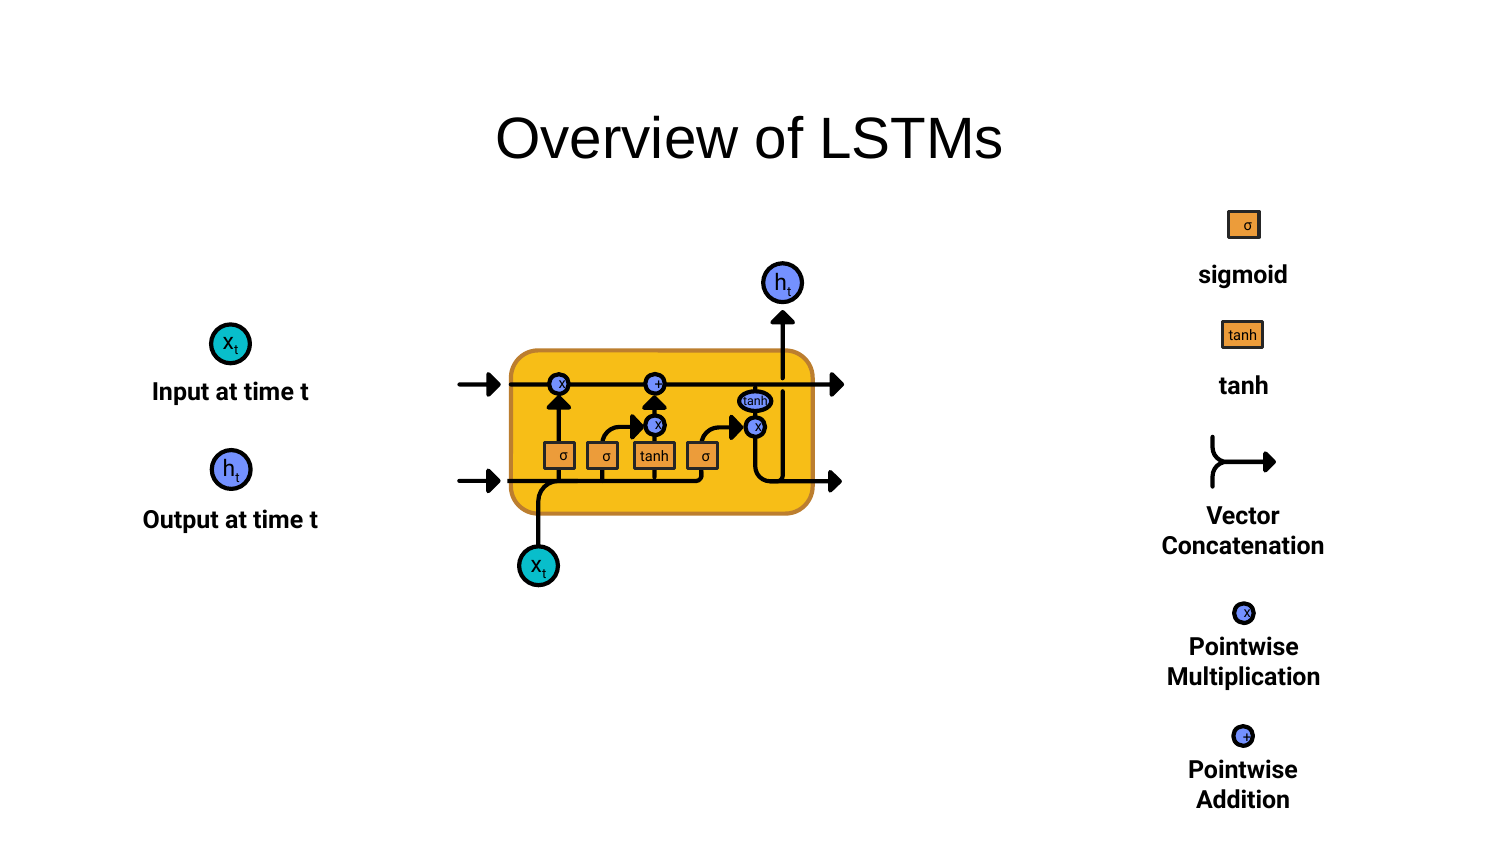

Overview of LSTMs
σ

sigmoid
ht

x
+

tanh

x

σ

tanh
x

σ

σ

xt

xt

Input at time t
ht

Output at time t
tanh

tanh

Vector Concatenation
x

Pointwise
Multiplication
+

Pointwise
Addition